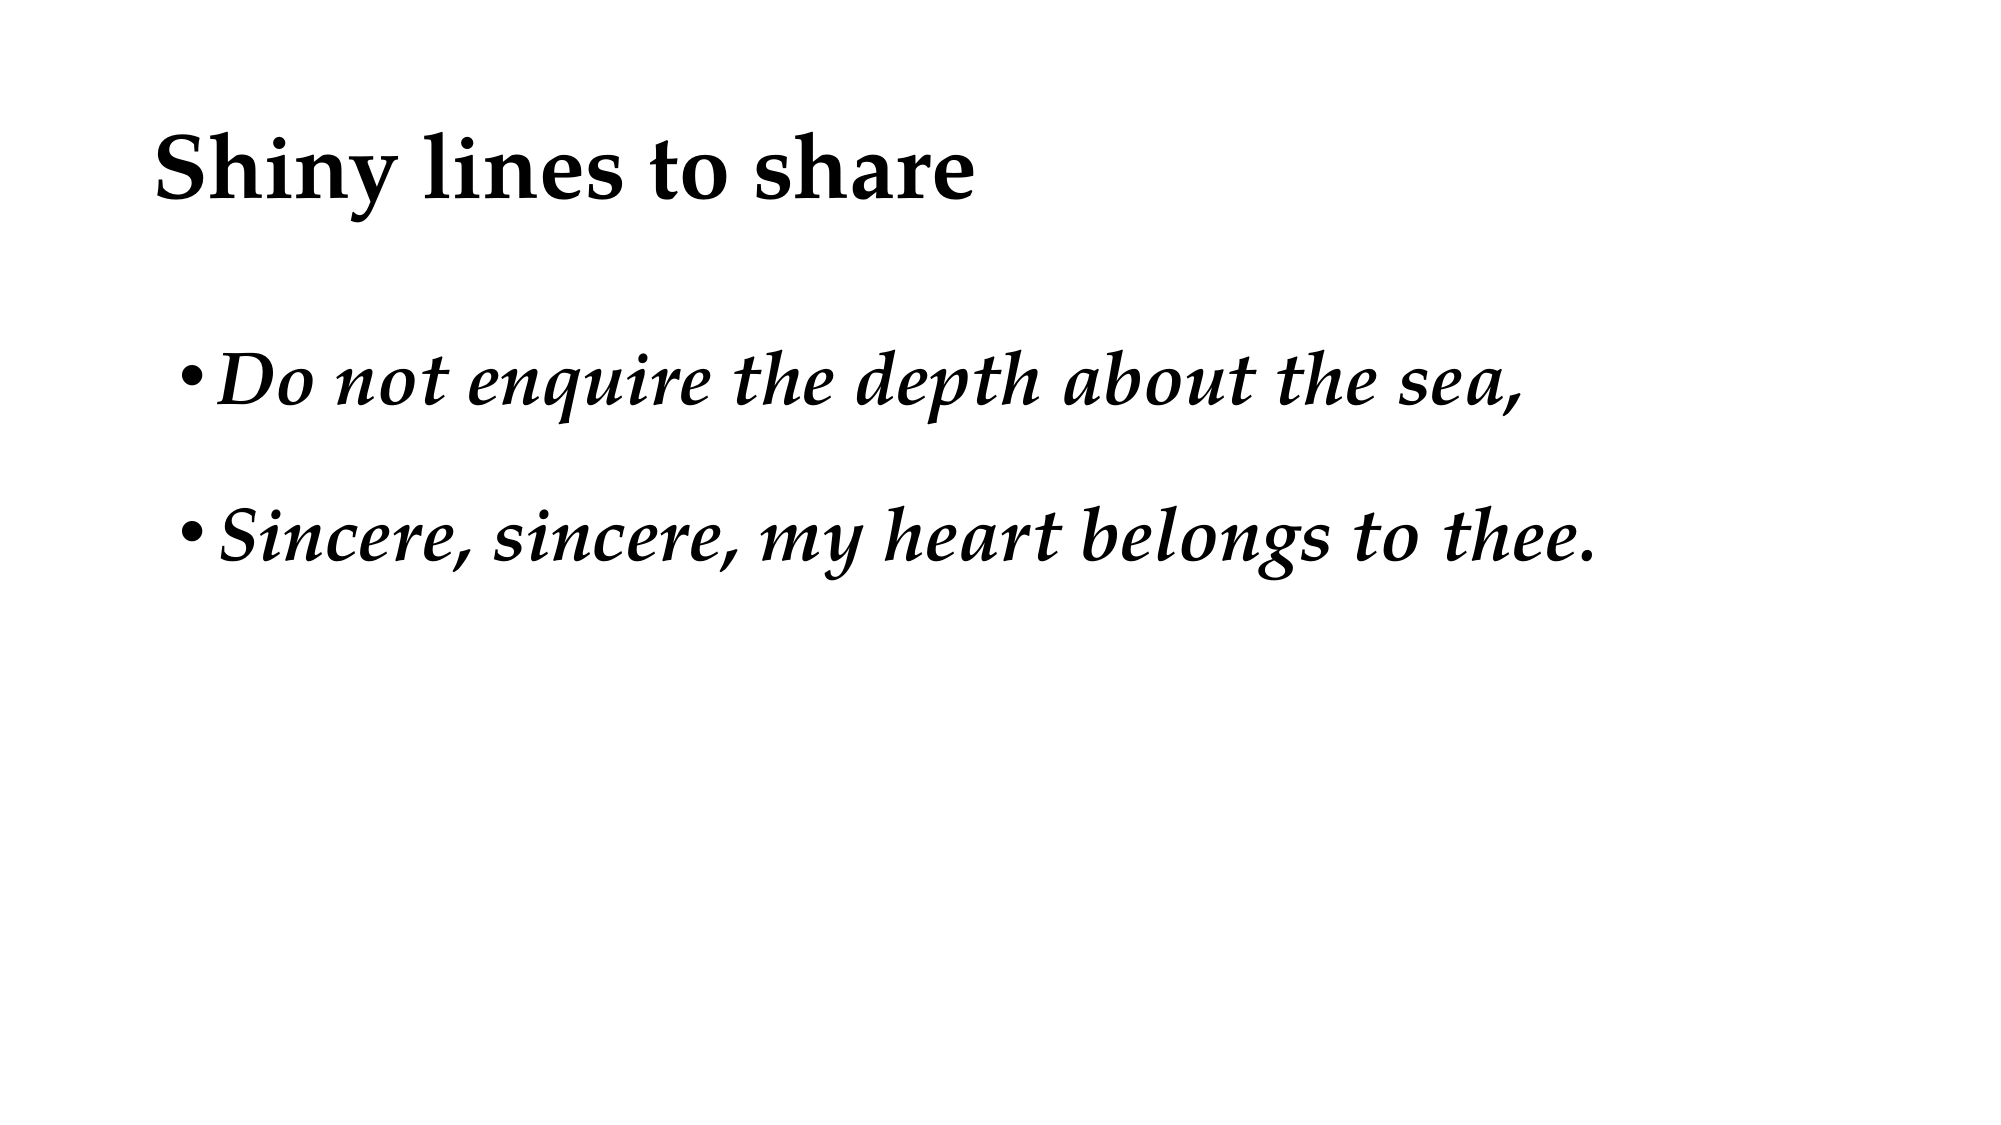

# Shiny lines to share
Do not enquire the depth about the sea,
Sincere, sincere, my heart belongs to thee.